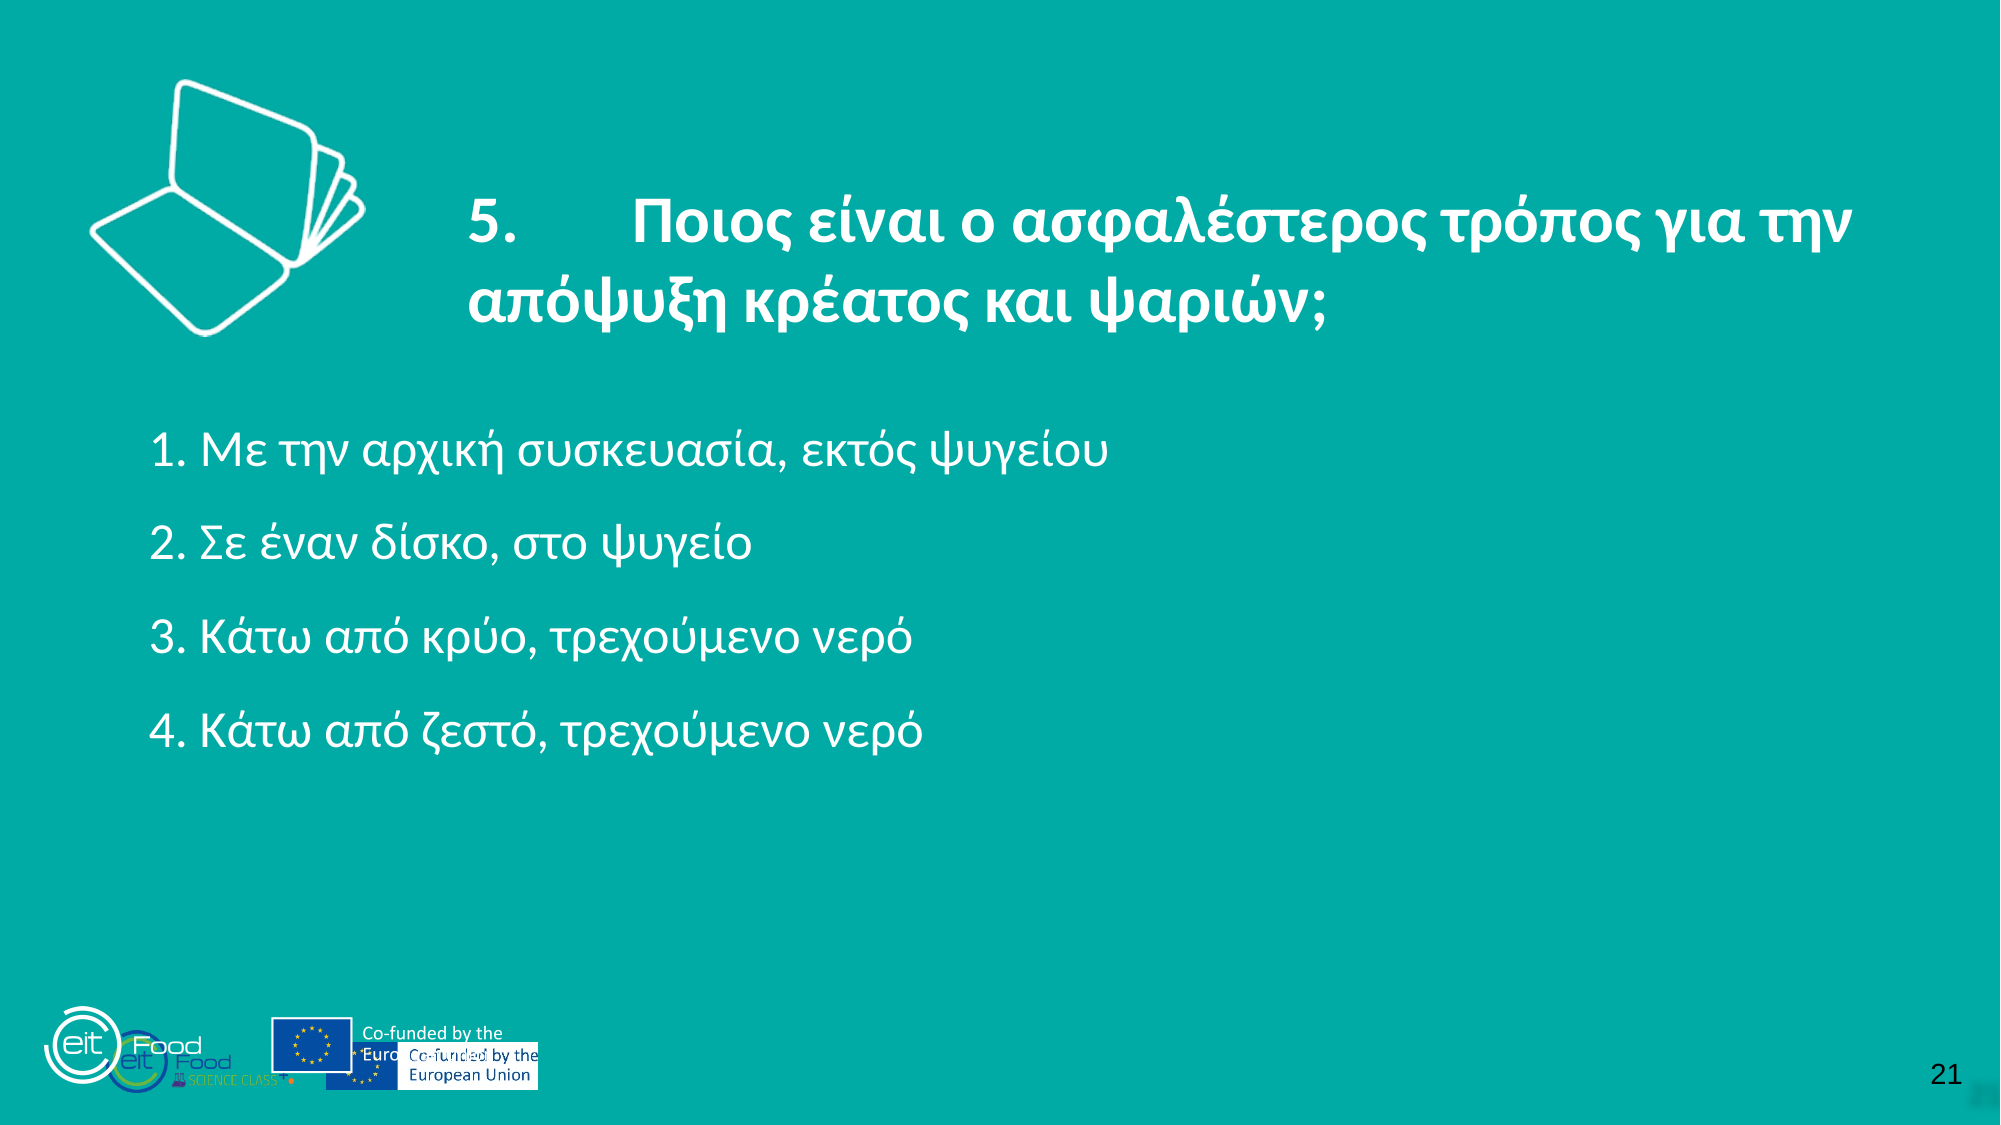

5.	 Ποιος είναι ο ασφαλέστερος τρόπος για την απόψυξη κρέατος και ψαριών;
1. Με την αρχική συσκευασία, εκτός ψυγείου
2. Σε έναν δίσκο, στο ψυγείο
3. Κάτω από κρύο, τρεχούμενο νερό
4. Κάτω από ζεστό, τρεχούμενο νερό

21